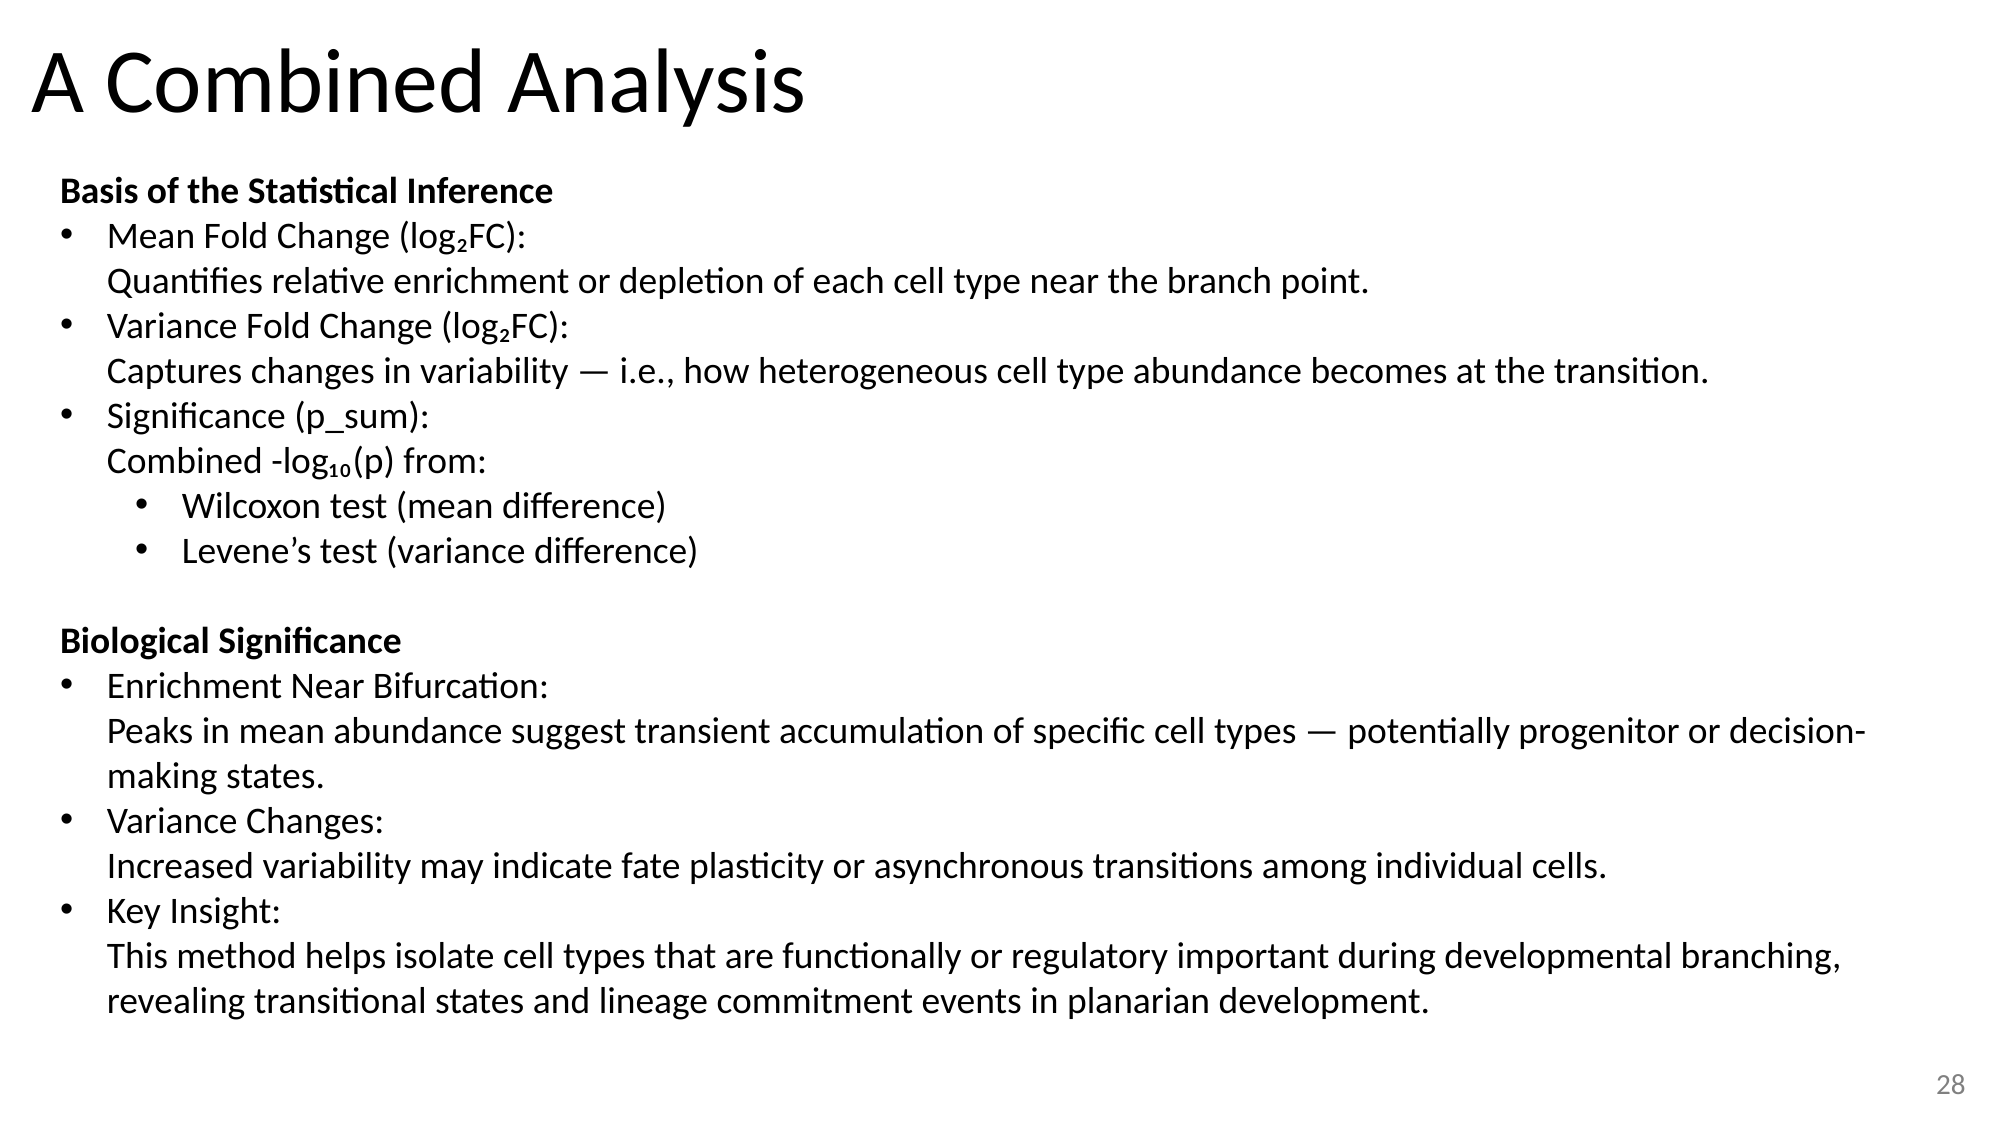

A Combined Analysis
Basis of the Statistical Inference
Mean Fold Change (log₂FC):
Quantifies relative enrichment or depletion of each cell type near the branch point.
Variance Fold Change (log₂FC):
Captures changes in variability — i.e., how heterogeneous cell type abundance becomes at the transition.
Significance (p_sum):
Combined -log₁₀(p) from:
Wilcoxon test (mean difference)
Levene’s test (variance difference)

Biological Significance
Enrichment Near Bifurcation:
Peaks in mean abundance suggest transient accumulation of specific cell types — potentially progenitor or decision-making states.
Variance Changes:
Increased variability may indicate fate plasticity or asynchronous transitions among individual cells.
Key Insight:
This method helps isolate cell types that are functionally or regulatory important during developmental branching, revealing transitional states and lineage commitment events in planarian development.

28